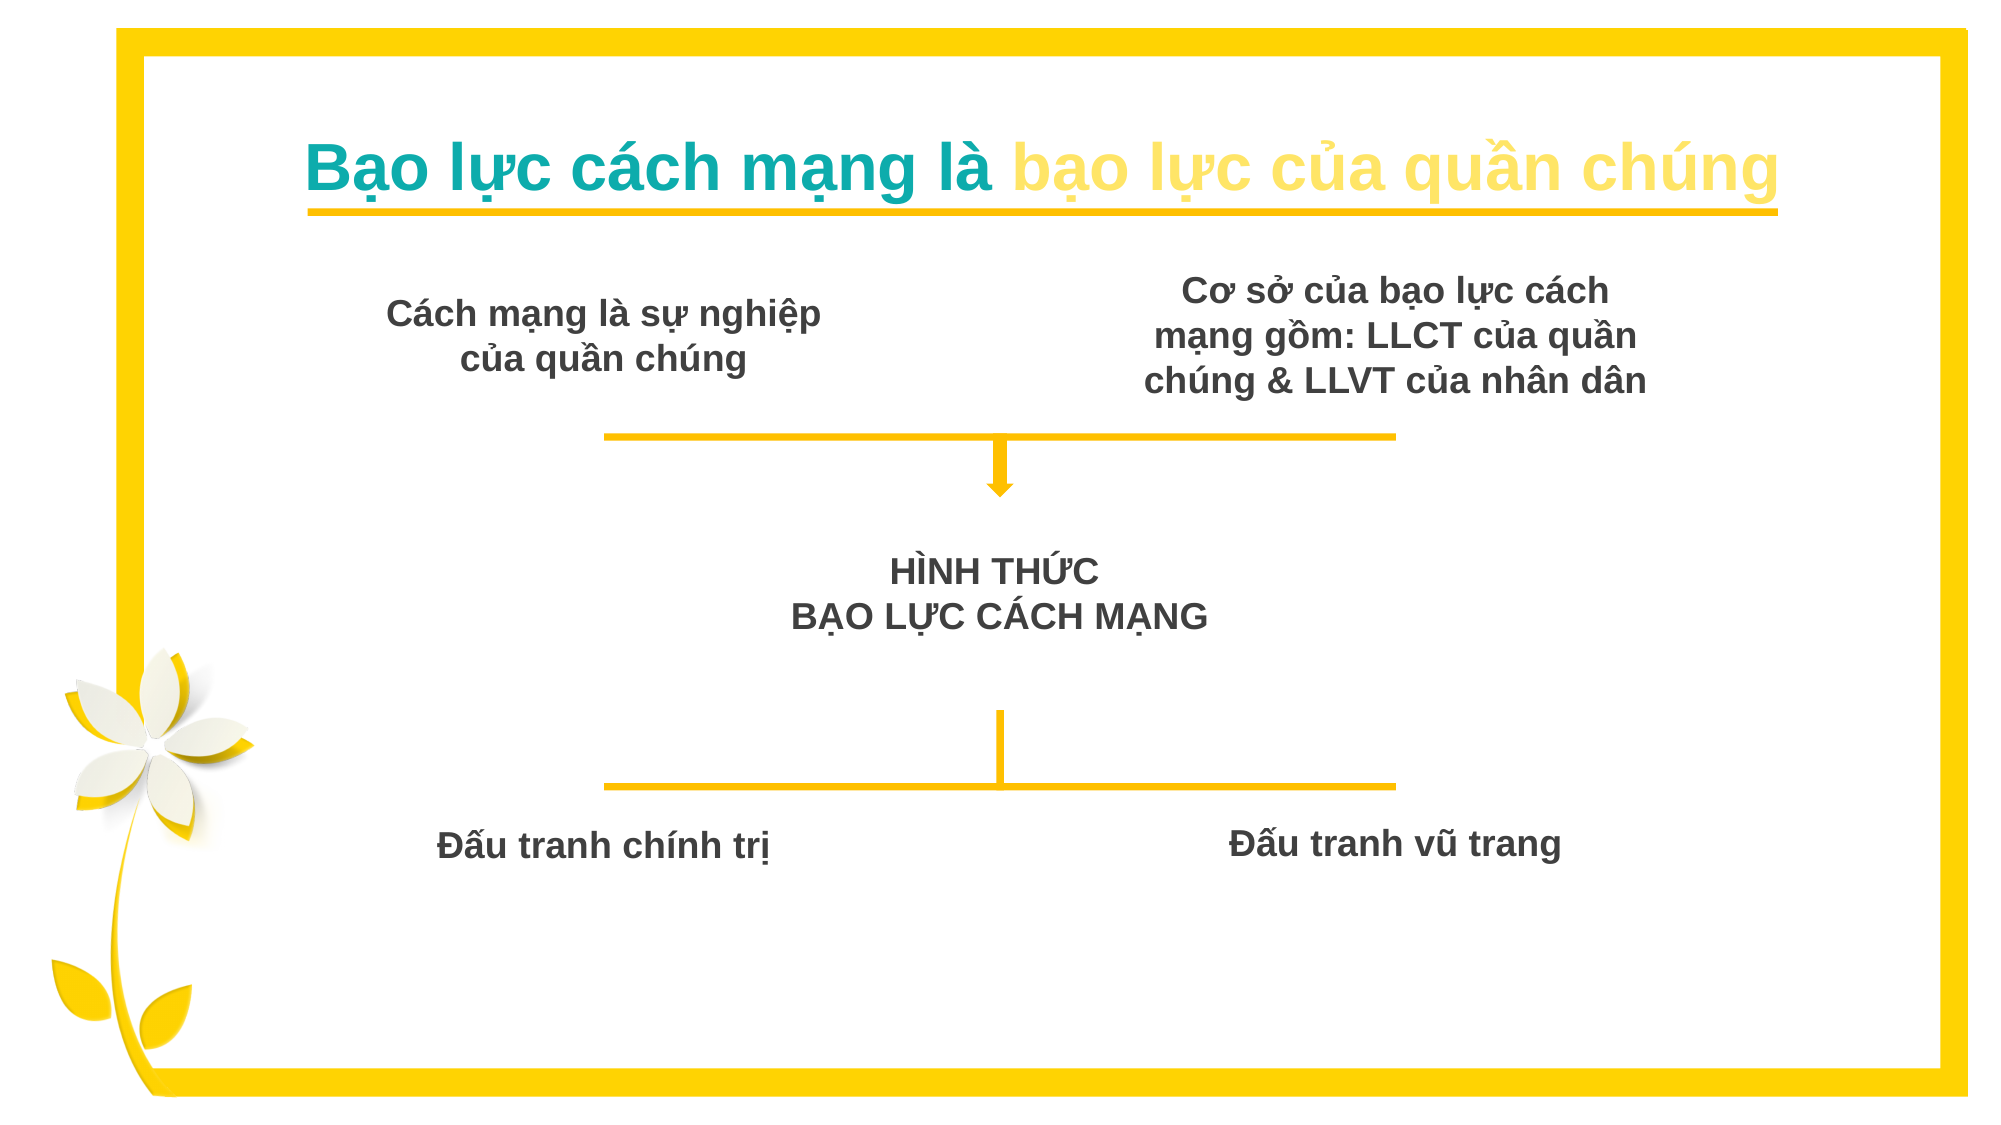

Bạo lực cách mạng là bạo lực của quần chúng

Cơ sở của bạo lực cách mạng gồm: LLCT của quần chúng & LLVT của nhân dân
Cách mạng là sự nghiệp
của quần chúng

HÌNH THỨC
BẠO LỰC CÁCH MẠNG

Đấu tranh vũ trang
Đấu tranh chính trị